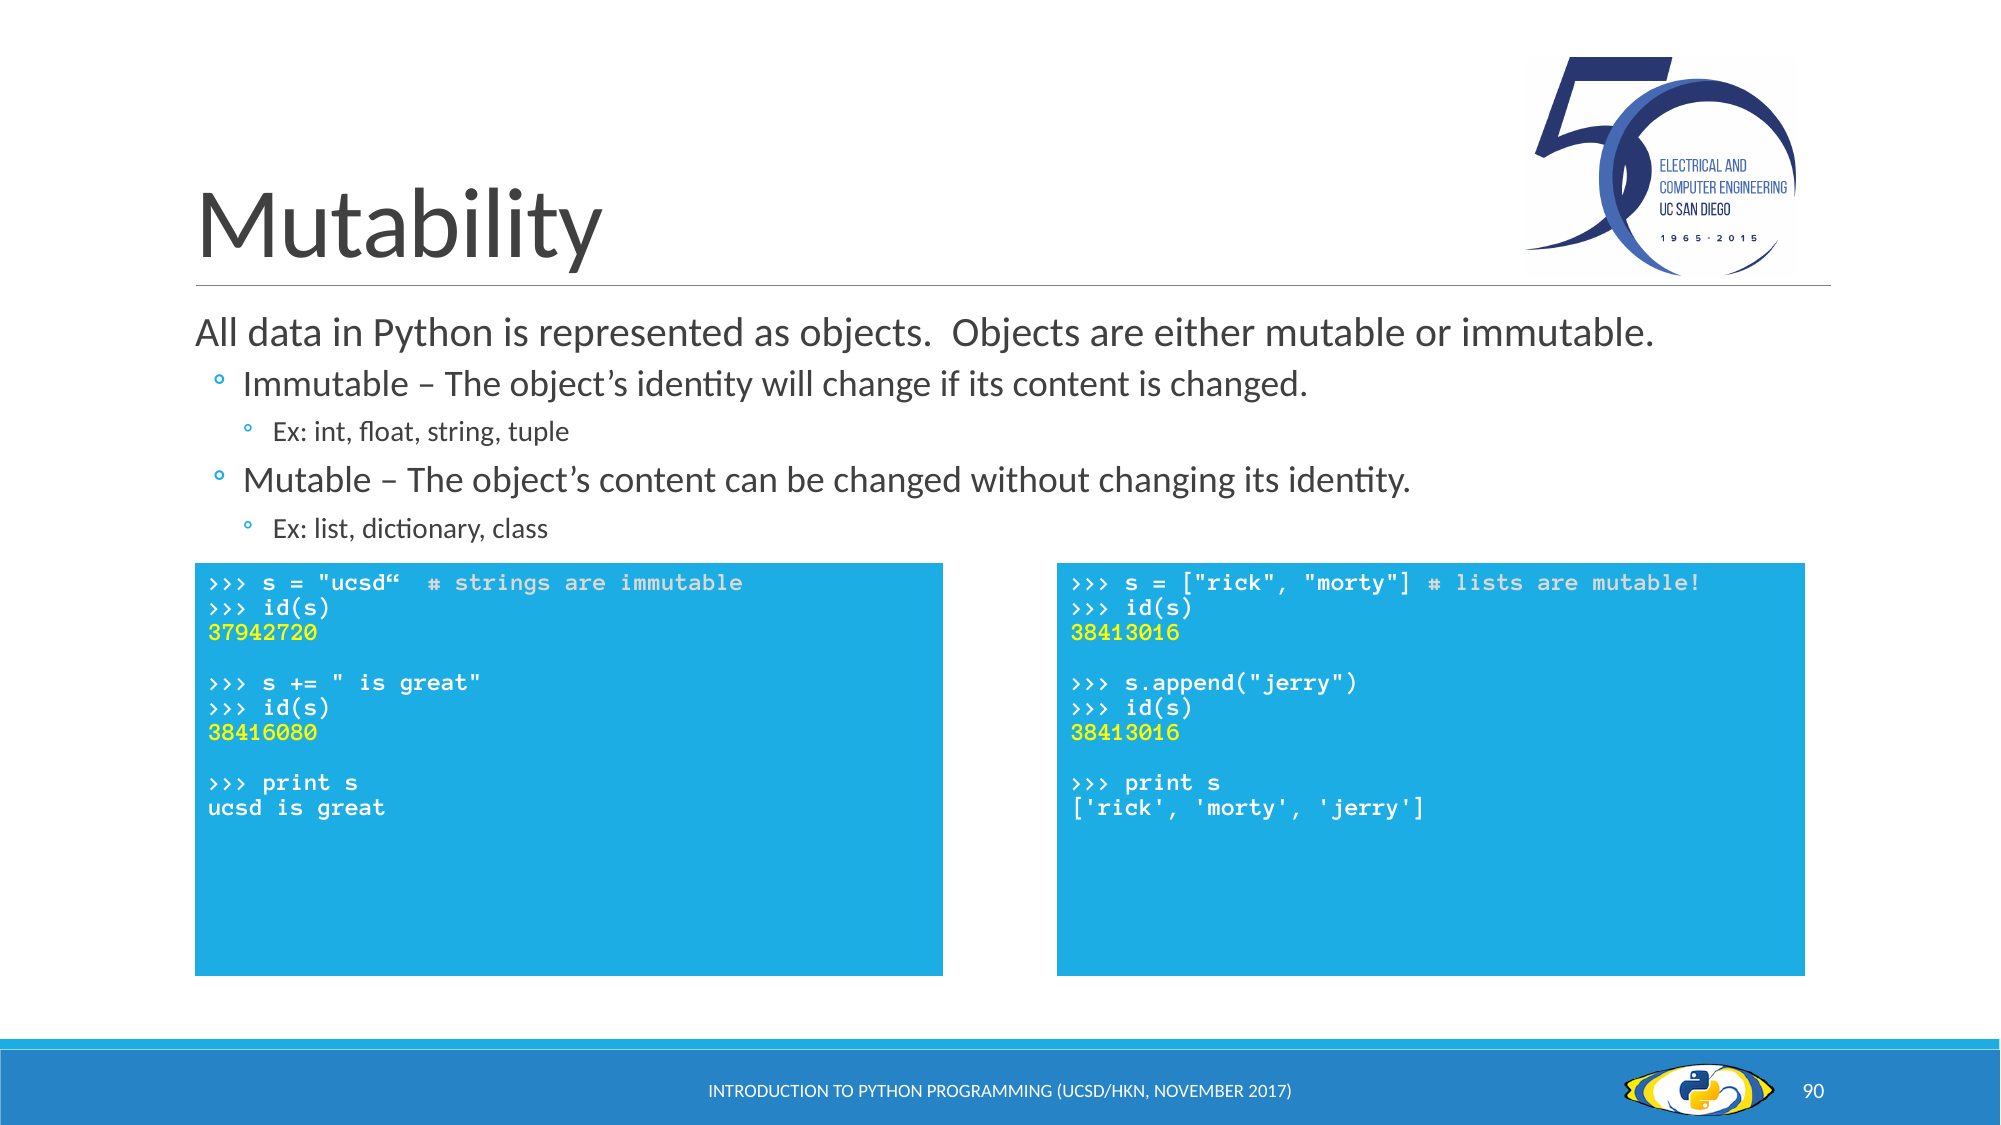

# Mutability
All data in Python is represented as objects.  Objects are either mutable or immutable.
Immutable – The object’s identity will change if its content is changed.
Ex: int, float, string, tuple
Mutable – The object’s content can be changed without changing its identity.
Ex: list, dictionary, class
| >>> s = "ucsd“ # strings are immutable >>> id(s) 37942720 >>> s += " is great" >>> id(s) 38416080 >>> print s ucsd is great |
| --- |
| >>> s = ["rick", "morty"] # lists are mutable! >>> id(s) 38413016 >>> s.append("jerry") >>> id(s) 38413016 >>> print s ['rick', 'morty', 'jerry'] |
| --- |
Introduction to Python Programming (UCSD/HKN, November 2017)
90